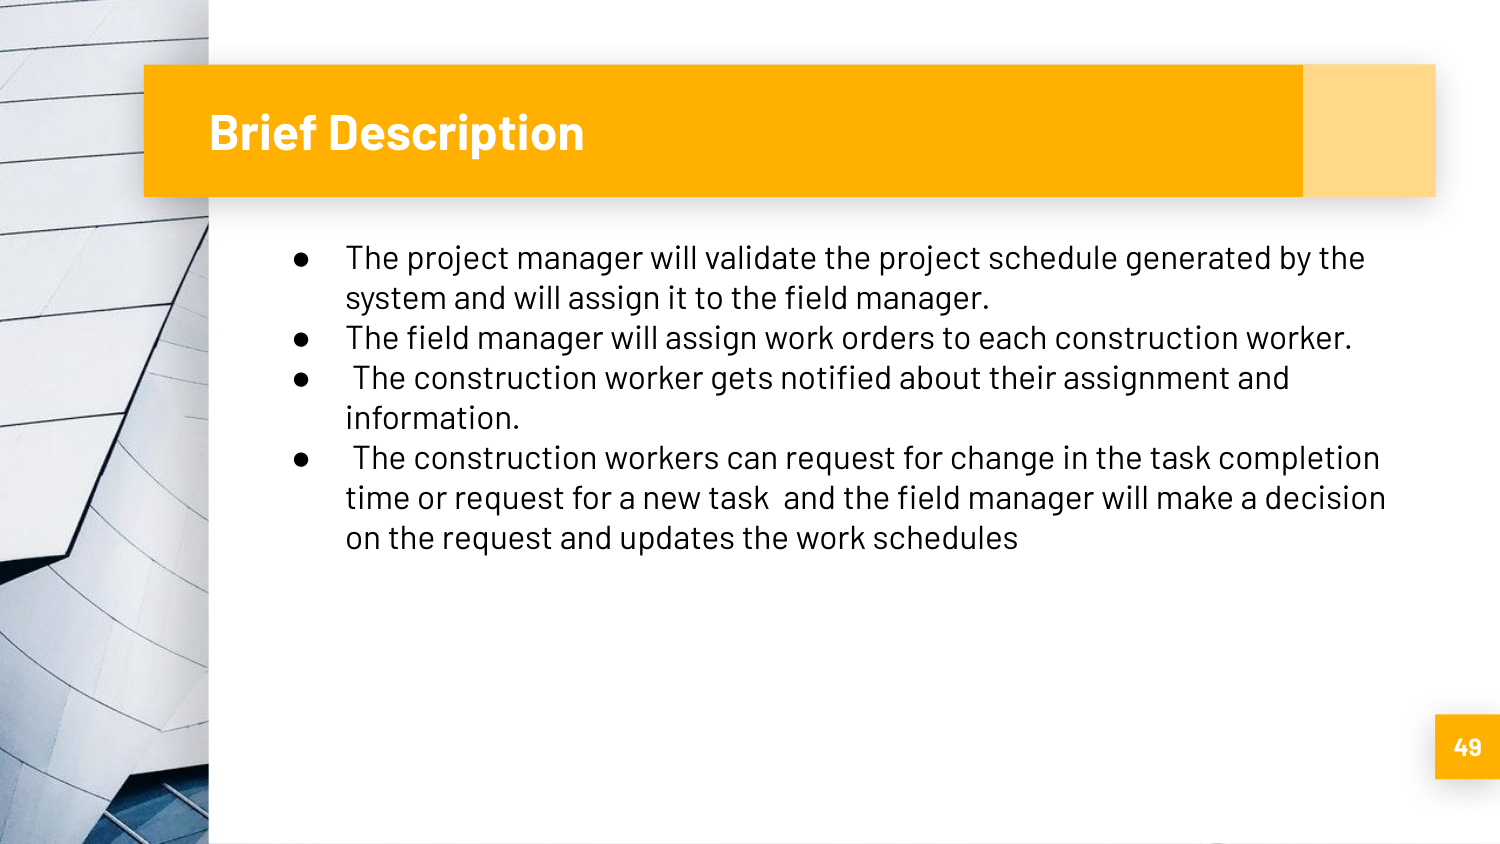

# Brief Description
The project manager will validate the project schedule generated by the system and will assign it to the field manager.
The field manager will assign work orders to each construction worker.
 The construction worker gets notified about their assignment and information.
 The construction workers can request for change in the task completion time or request for a new task  and the field manager will make a decision on the request and updates the work schedules
49